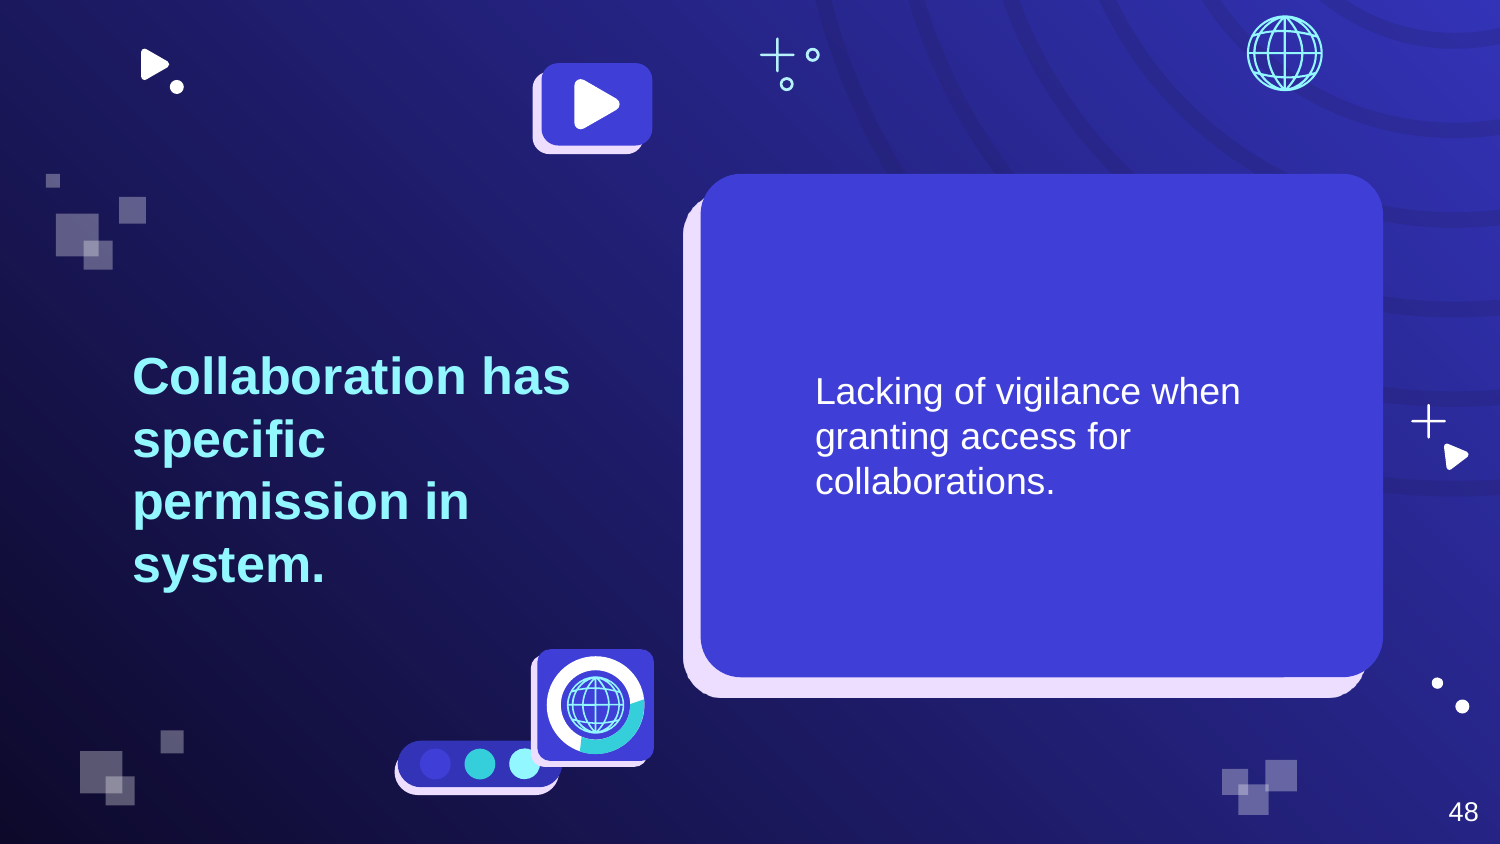

Lacking of vigilance when granting access for collaborations.
# Collaboration has specific permission in system.

48